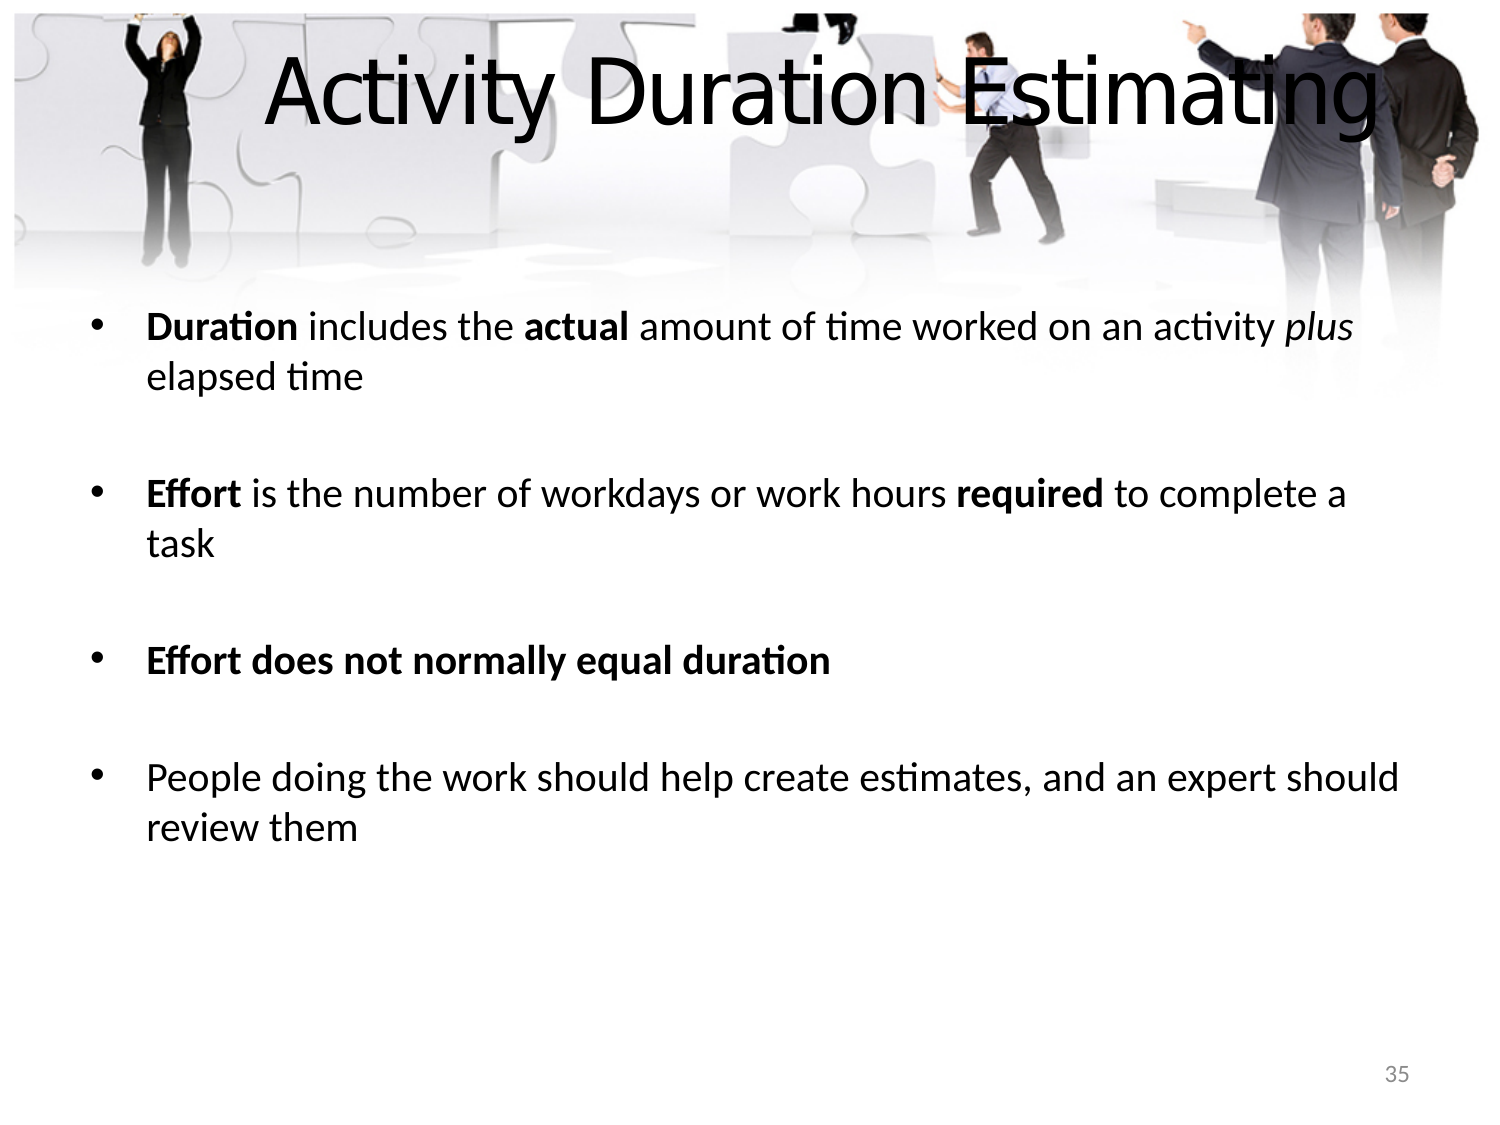

# Activity Duration Estimating

Duration includes the actual amount of time worked on an activity plus elapsed time

Effort is the number of workdays or work hours required to complete a task

Effort does not normally equal duration

People doing the work should help create estimates, and an expert should review them
35